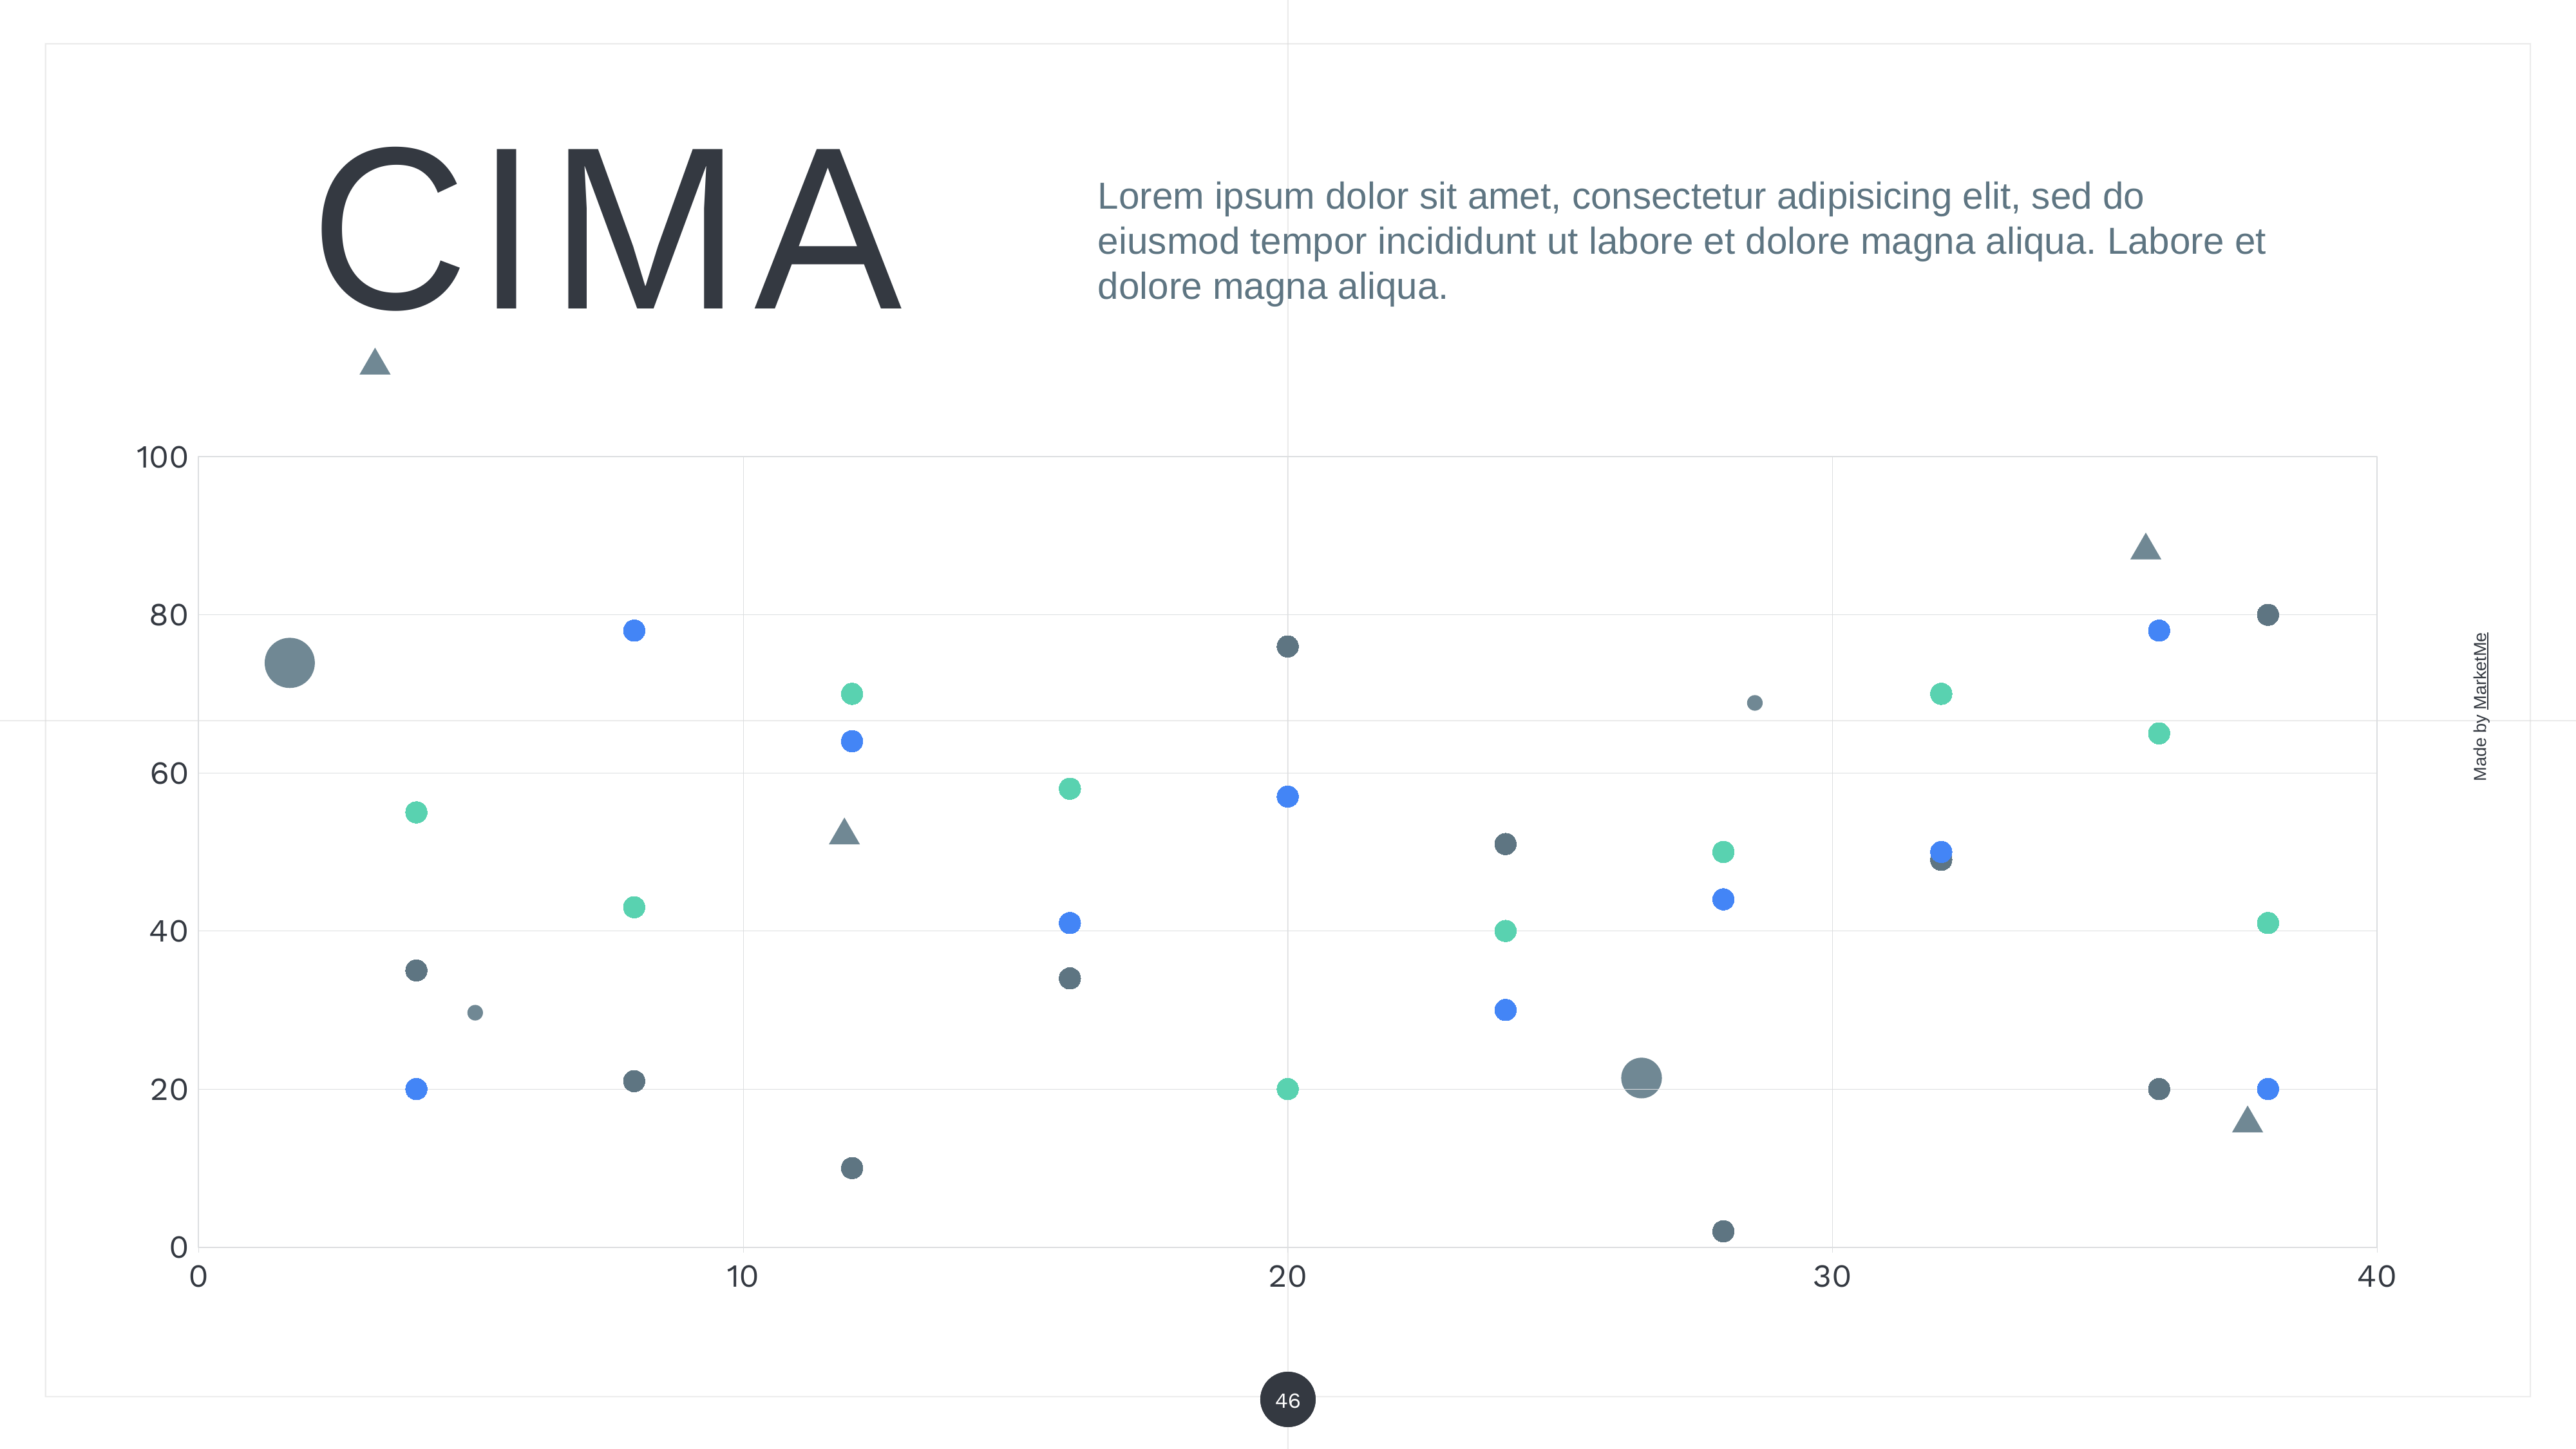

CIMA
Lorem ipsum dolor sit amet, consectetur adipisicing elit, sed do eiusmod tempor incididunt ut labore et dolore magna aliqua. Labore et dolore magna aliqua.

### Chart

| Category | Région 2 | Region 1 | Région 2 |
|---|---|---|---|
Made by MarketMe

46